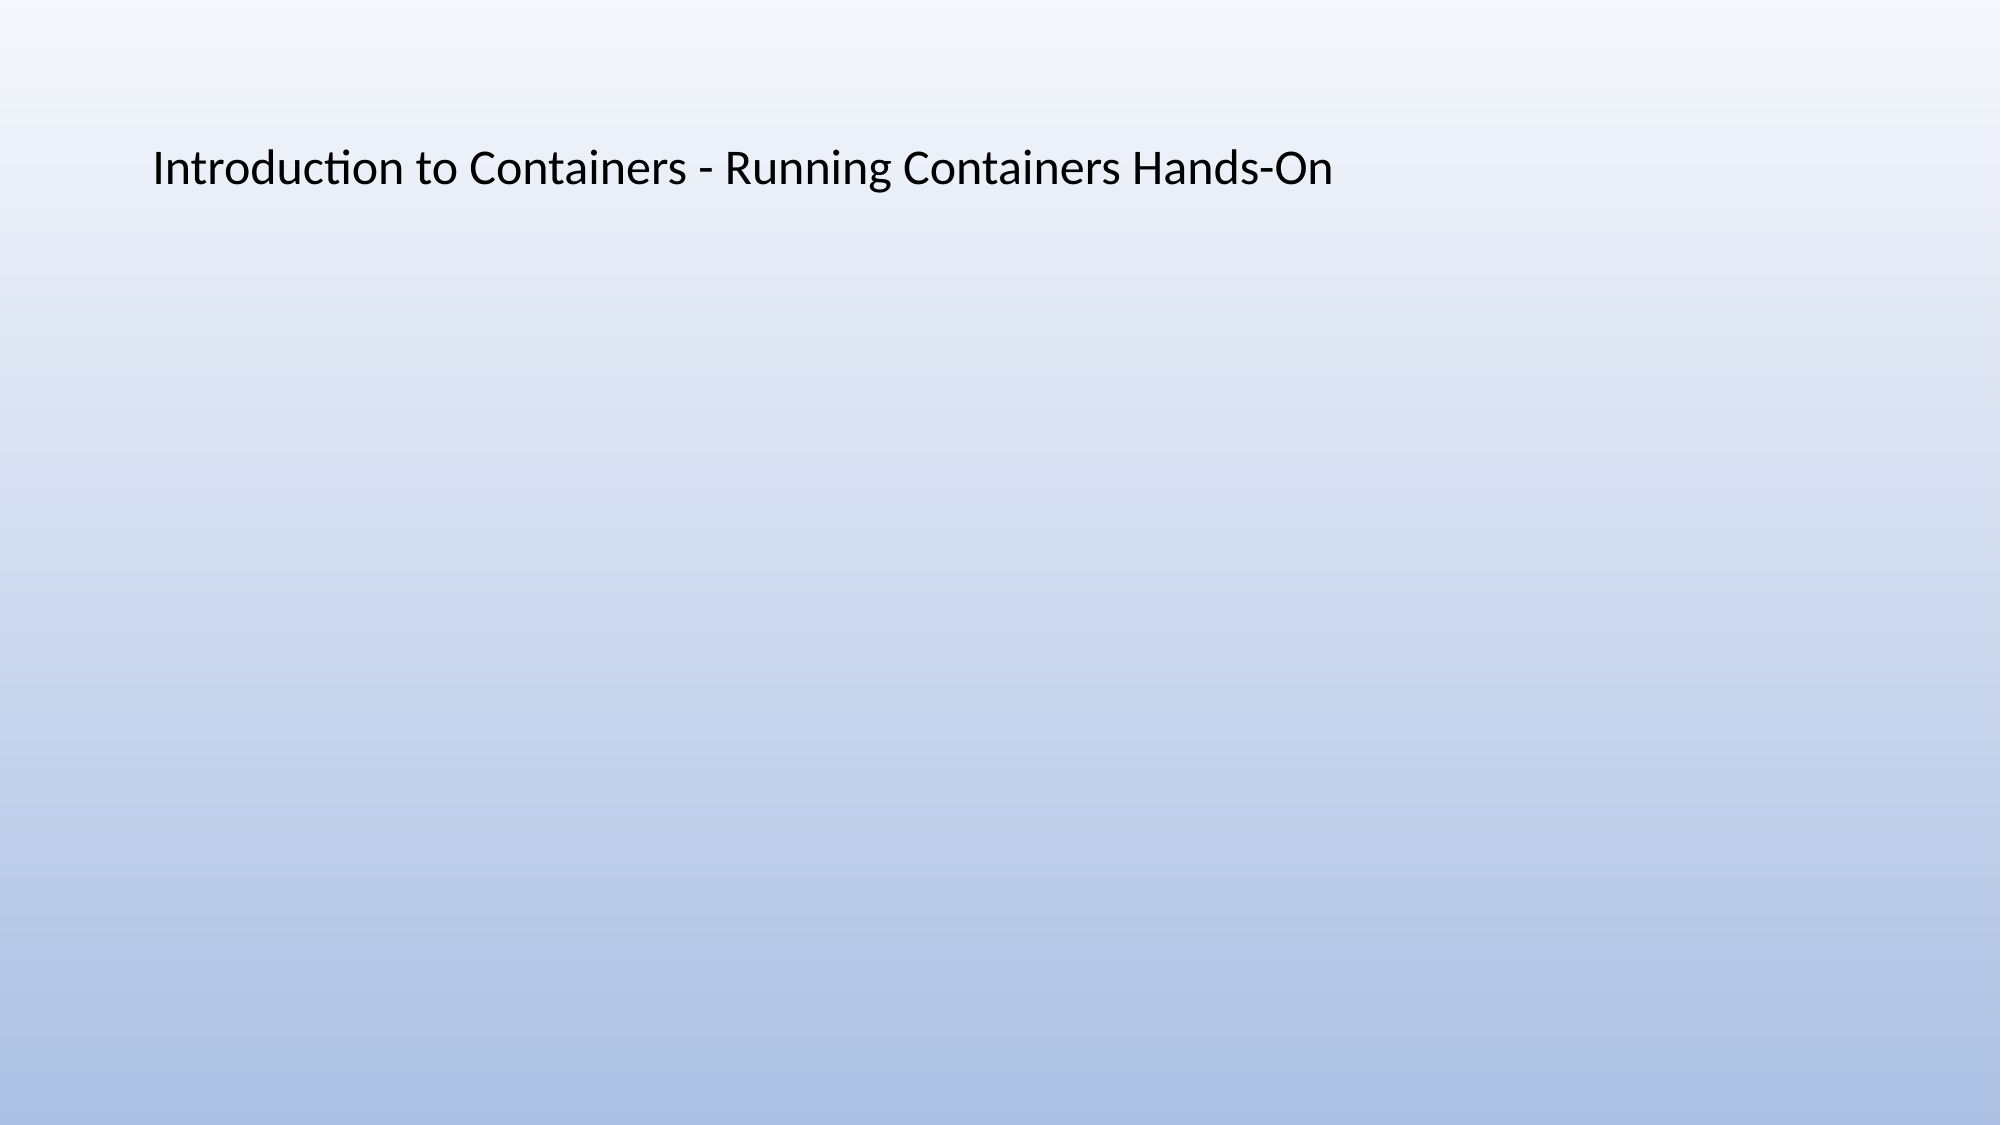

# Introduction to Containers - Running Containers Hands-On